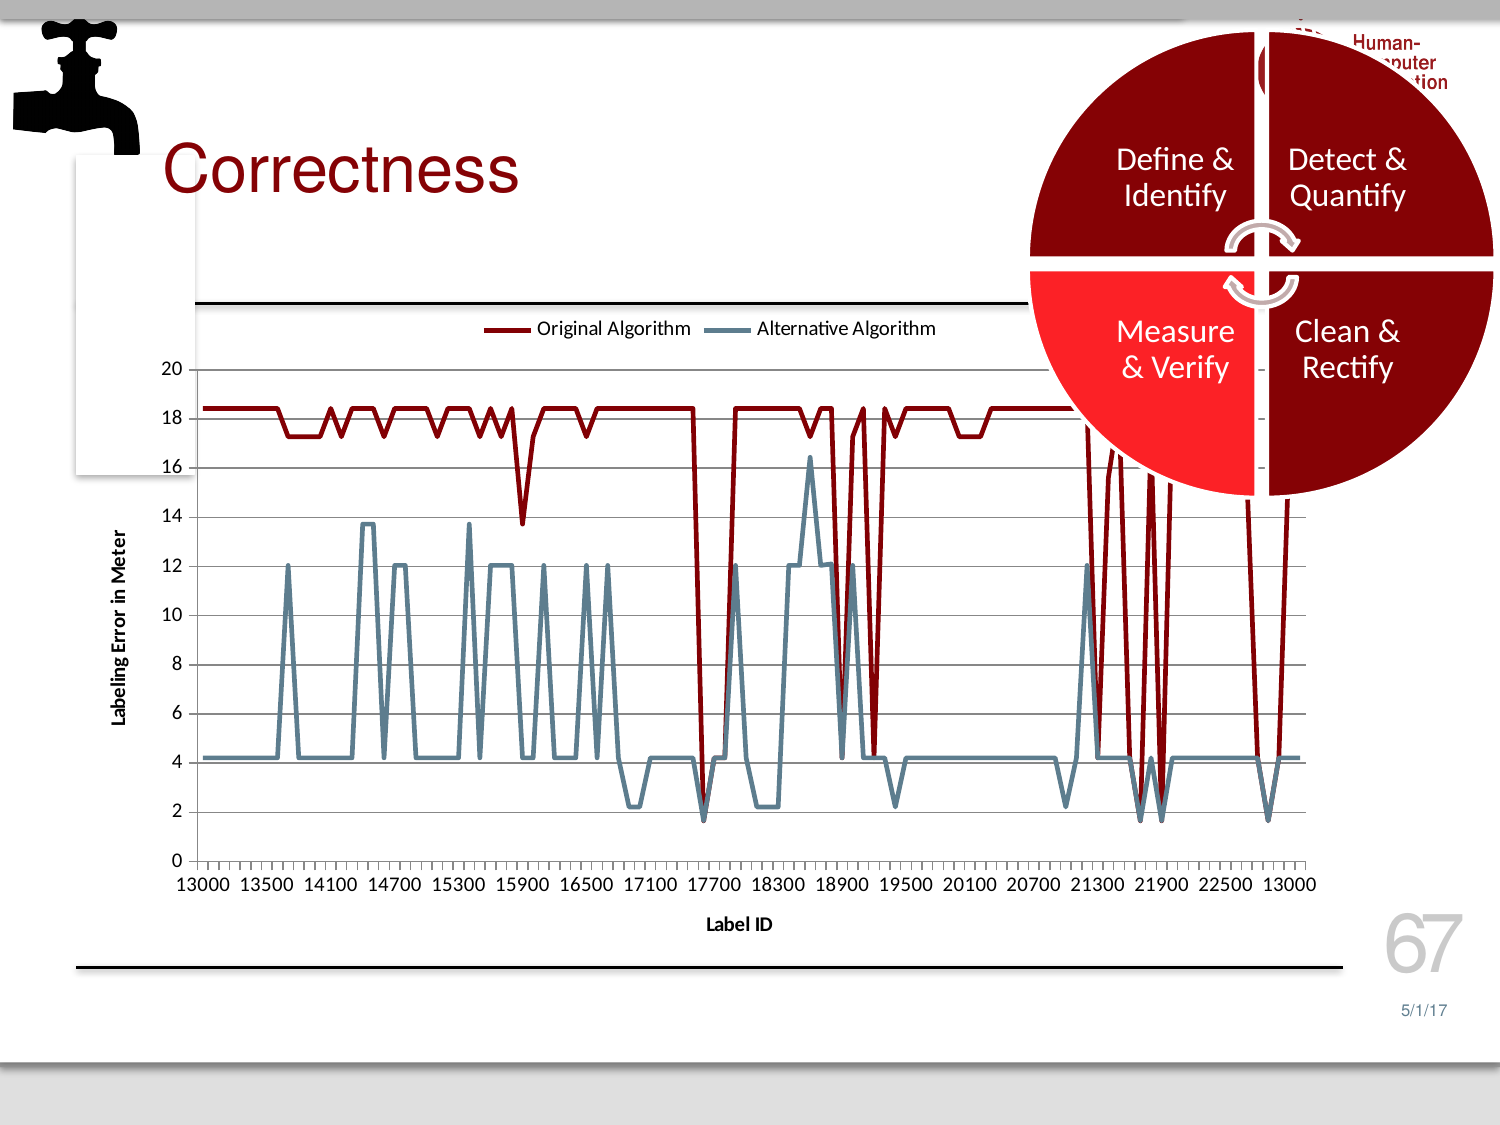

Define & Identify
Detect & Quantify
Clean & Rectify
Measure & Verify
# Correctness

### Chart

| Category | Original Algorithm | Alternative Algorithm |
|---|---|---|
| 13000.0 | 18.430522 | 4.215377 |
| 13000.0 | 18.430522 | 4.215377 |
| 13100.0 | 18.430522 | 4.215377 |
| 13200.0 | 18.430522 | 4.215377 |
| 13300.0 | 18.430522 | 4.215377 |
| 13400.0 | 18.430522 | 4.215377 |
| 13500.0 | 18.430522 | 4.215377 |
| 13600.0 | 18.430522 | 4.215377 |
| 13700.0 | 17.279419 | 12.045412 |
| 13800.0 | 17.279419 | 4.215377 |
| 13900.0 | 17.279419 | 4.215377 |
| 14000.0 | 17.279419 | 4.215377 |
| 14100.0 | 18.430522 | 4.215377 |
| 14200.0 | 17.279419 | 4.215377 |
| 14300.0 | 18.430522 | 4.215377 |
| 14400.0 | 18.430522 | 13.725131 |
| 14500.0 | 18.430522 | 13.725131 |
| 14600.0 | 17.279419 | 4.215377 |
| 14700.0 | 18.430522 | 12.045412 |
| 14800.0 | 18.430522 | 12.045412 |
| 14900.0 | 18.430522 | 4.215377 |
| 15000.0 | 18.430522 | 4.215377 |
| 15100.0 | 17.279419 | 4.215377 |
| 15200.0 | 18.430522 | 4.215377 |
| 15300.0 | 18.430522 | 4.215377 |
| 15400.0 | 18.430522 | 13.725131 |
| 15500.0 | 17.279419 | 4.215377 |
| 15600.0 | 18.430522 | 12.045412 |
| 15700.0 | 17.279419 | 12.045412 |
| 15800.0 | 18.430522 | 12.045412 |
| 15900.0 | 13.725131 | 4.215377 |
| 16000.0 | 17.279419 | 4.215377 |
| 16100.0 | 18.430522 | 12.045412 |
| 16200.0 | 18.430522 | 4.215377 |
| 16300.0 | 18.430522 | 4.215377 |
| 16400.0 | 18.430522 | 4.215377 |
| 16500.0 | 17.279419 | 12.045412 |
| 16600.0 | 18.430522 | 4.215377 |
| 16700.0 | 18.430522 | 12.045412 |
| 16800.0 | 18.430522 | 4.215377 |
| 16900.0 | 18.430522 | 2.217504 |
| 17000.0 | 18.430522 | 2.217504 |
| 17100.0 | 18.430522 | 4.215377 |
| 17200.0 | 18.430522 | 4.215377 |
| 17300.0 | 18.430522 | 4.215377 |
| 17400.0 | 18.430522 | 4.215377 |
| 17500.0 | 18.430522 | 4.215377 |
| 17600.0 | 1.656531 | 1.656531 |
| 17700.0 | 4.215377 | 4.215377 |
| 17800.0 | 4.215377 | 4.215377 |
| 17900.0 | 18.430522 | 12.045412 |
| 18000.0 | 18.430522 | 4.215377 |
| 18100.0 | 18.430522 | 2.217504 |
| 18200.0 | 18.430522 | 2.217504 |
| 18300.0 | 18.430522 | 2.217504 |
| 18400.0 | 18.430522 | 12.045412 |
| 18500.0 | 18.430522 | 12.045412 |
| 18600.0 | 17.279419 | 16.442854 |
| 18700.0 | 18.430522 | 12.045412 |
| 18800.0 | 18.430522 | 12.106382 |
| 18900.0 | 4.215377 | 4.215377 |
| 19000.0 | 17.279419 | 12.045412 |
| 19100.0 | 18.430522 | 4.215377 |
| 19200.0 | 4.215377 | 4.215377 |
| 19300.0 | 18.430522 | 4.215377 |
| 19400.0 | 17.279419 | 2.217504 |
| 19500.0 | 18.430522 | 4.215377 |
| 19600.0 | 18.430522 | 4.215377 |
| 19700.0 | 18.430522 | 4.215377 |
| 19800.0 | 18.430522 | 4.215377 |
| 19900.0 | 18.430522 | 4.215377 |
| 20000.0 | 17.279419 | 4.215377 |
| 20100.0 | 17.279419 | 4.215377 |
| 20200.0 | 17.279419 | 4.215377 |
| 20300.0 | 18.430522 | 4.215377 |
| 20400.0 | 18.430522 | 4.215377 |
| 20500.0 | 18.430522 | 4.215377 |
| 20600.0 | 18.430522 | 4.215377 |
| 20700.0 | 18.430522 | 4.215377 |
| 20800.0 | 18.430522 | 4.215377 |
| 20900.0 | 18.430522 | 4.215377 |
| 21000.0 | 18.430522 | 2.217504 |
| 21100.0 | 18.430522 | 4.215377 |
| 21200.0 | 18.430522 | 12.045412 |
| 21300.0 | 4.215377 | 4.215377 |
| 21400.0 | 15.618041 | 4.215377 |
| 21500.0 | 18.430522 | 4.215377 |
| 21600.0 | 4.215377 | 4.215377 |
| 21700.0 | 1.656531 | 1.656531 |
| 21800.0 | 17.279419 | 4.215377 |
| 21900.0 | 1.656531 | 1.656531 |
| 22000.0 | 18.430522 | 4.215377 |
| 22100.0 | 18.430522 | 4.215377 |
| 22200.0 | 18.430522 | 4.215377 |
| 22300.0 | 18.430522 | 4.215377 |
| 22400.0 | 15.618041 | 4.215377 |
| 22500.0 | 15.618041 | 4.215377 |
| 22600.0 | 15.618041 | 4.215377 |
| 22700.0 | 15.618041 | 4.215377 |
| 22800.0 | 4.215377 | 4.215377 |
| 22900.0 | 1.656531 | 1.656531 |
| 23000.0 | 4.215377 | 4.215377 |
| 13000.0 | 17.279419 | 4.215377 |
| 13000.0 | 17.279419 | 4.215377 |
67

5/1/17